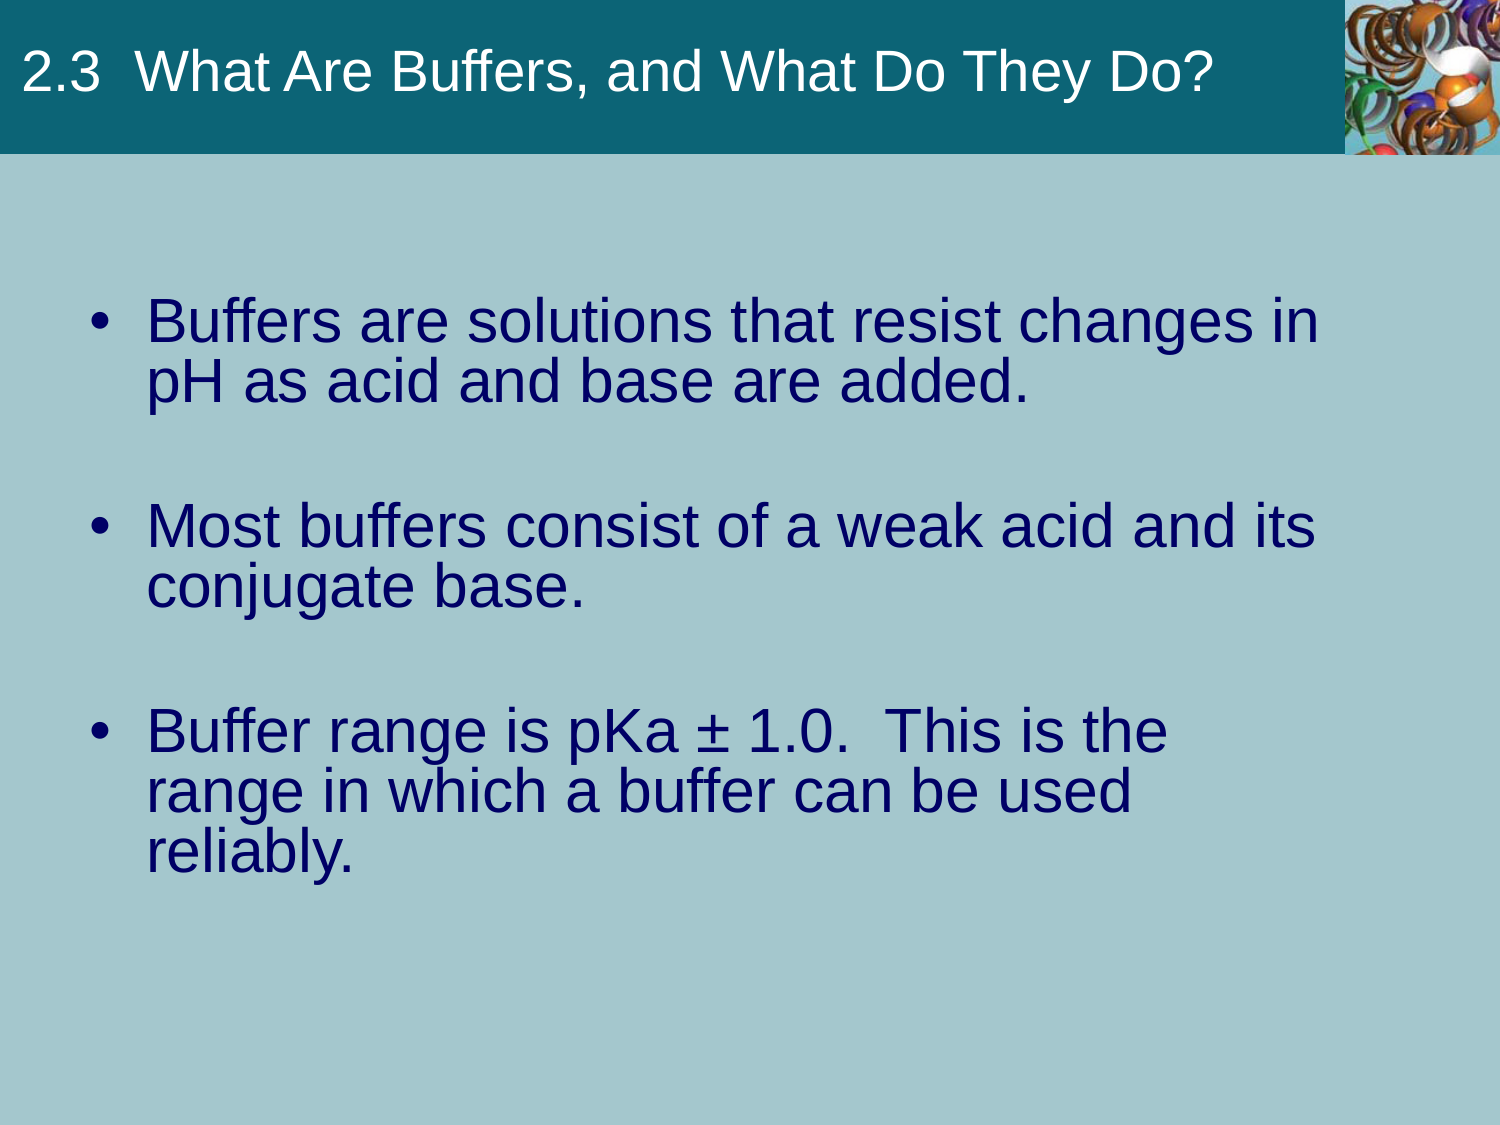

2.3  What Are Buffers, and What Do They Do?
Buffers are solutions that resist changes in pH as acid and base are added.

Most buffers consist of a weak acid and its conjugate base.

Buffer range is pKa ± 1.0.  This is the range in which a buffer can be used reliably.